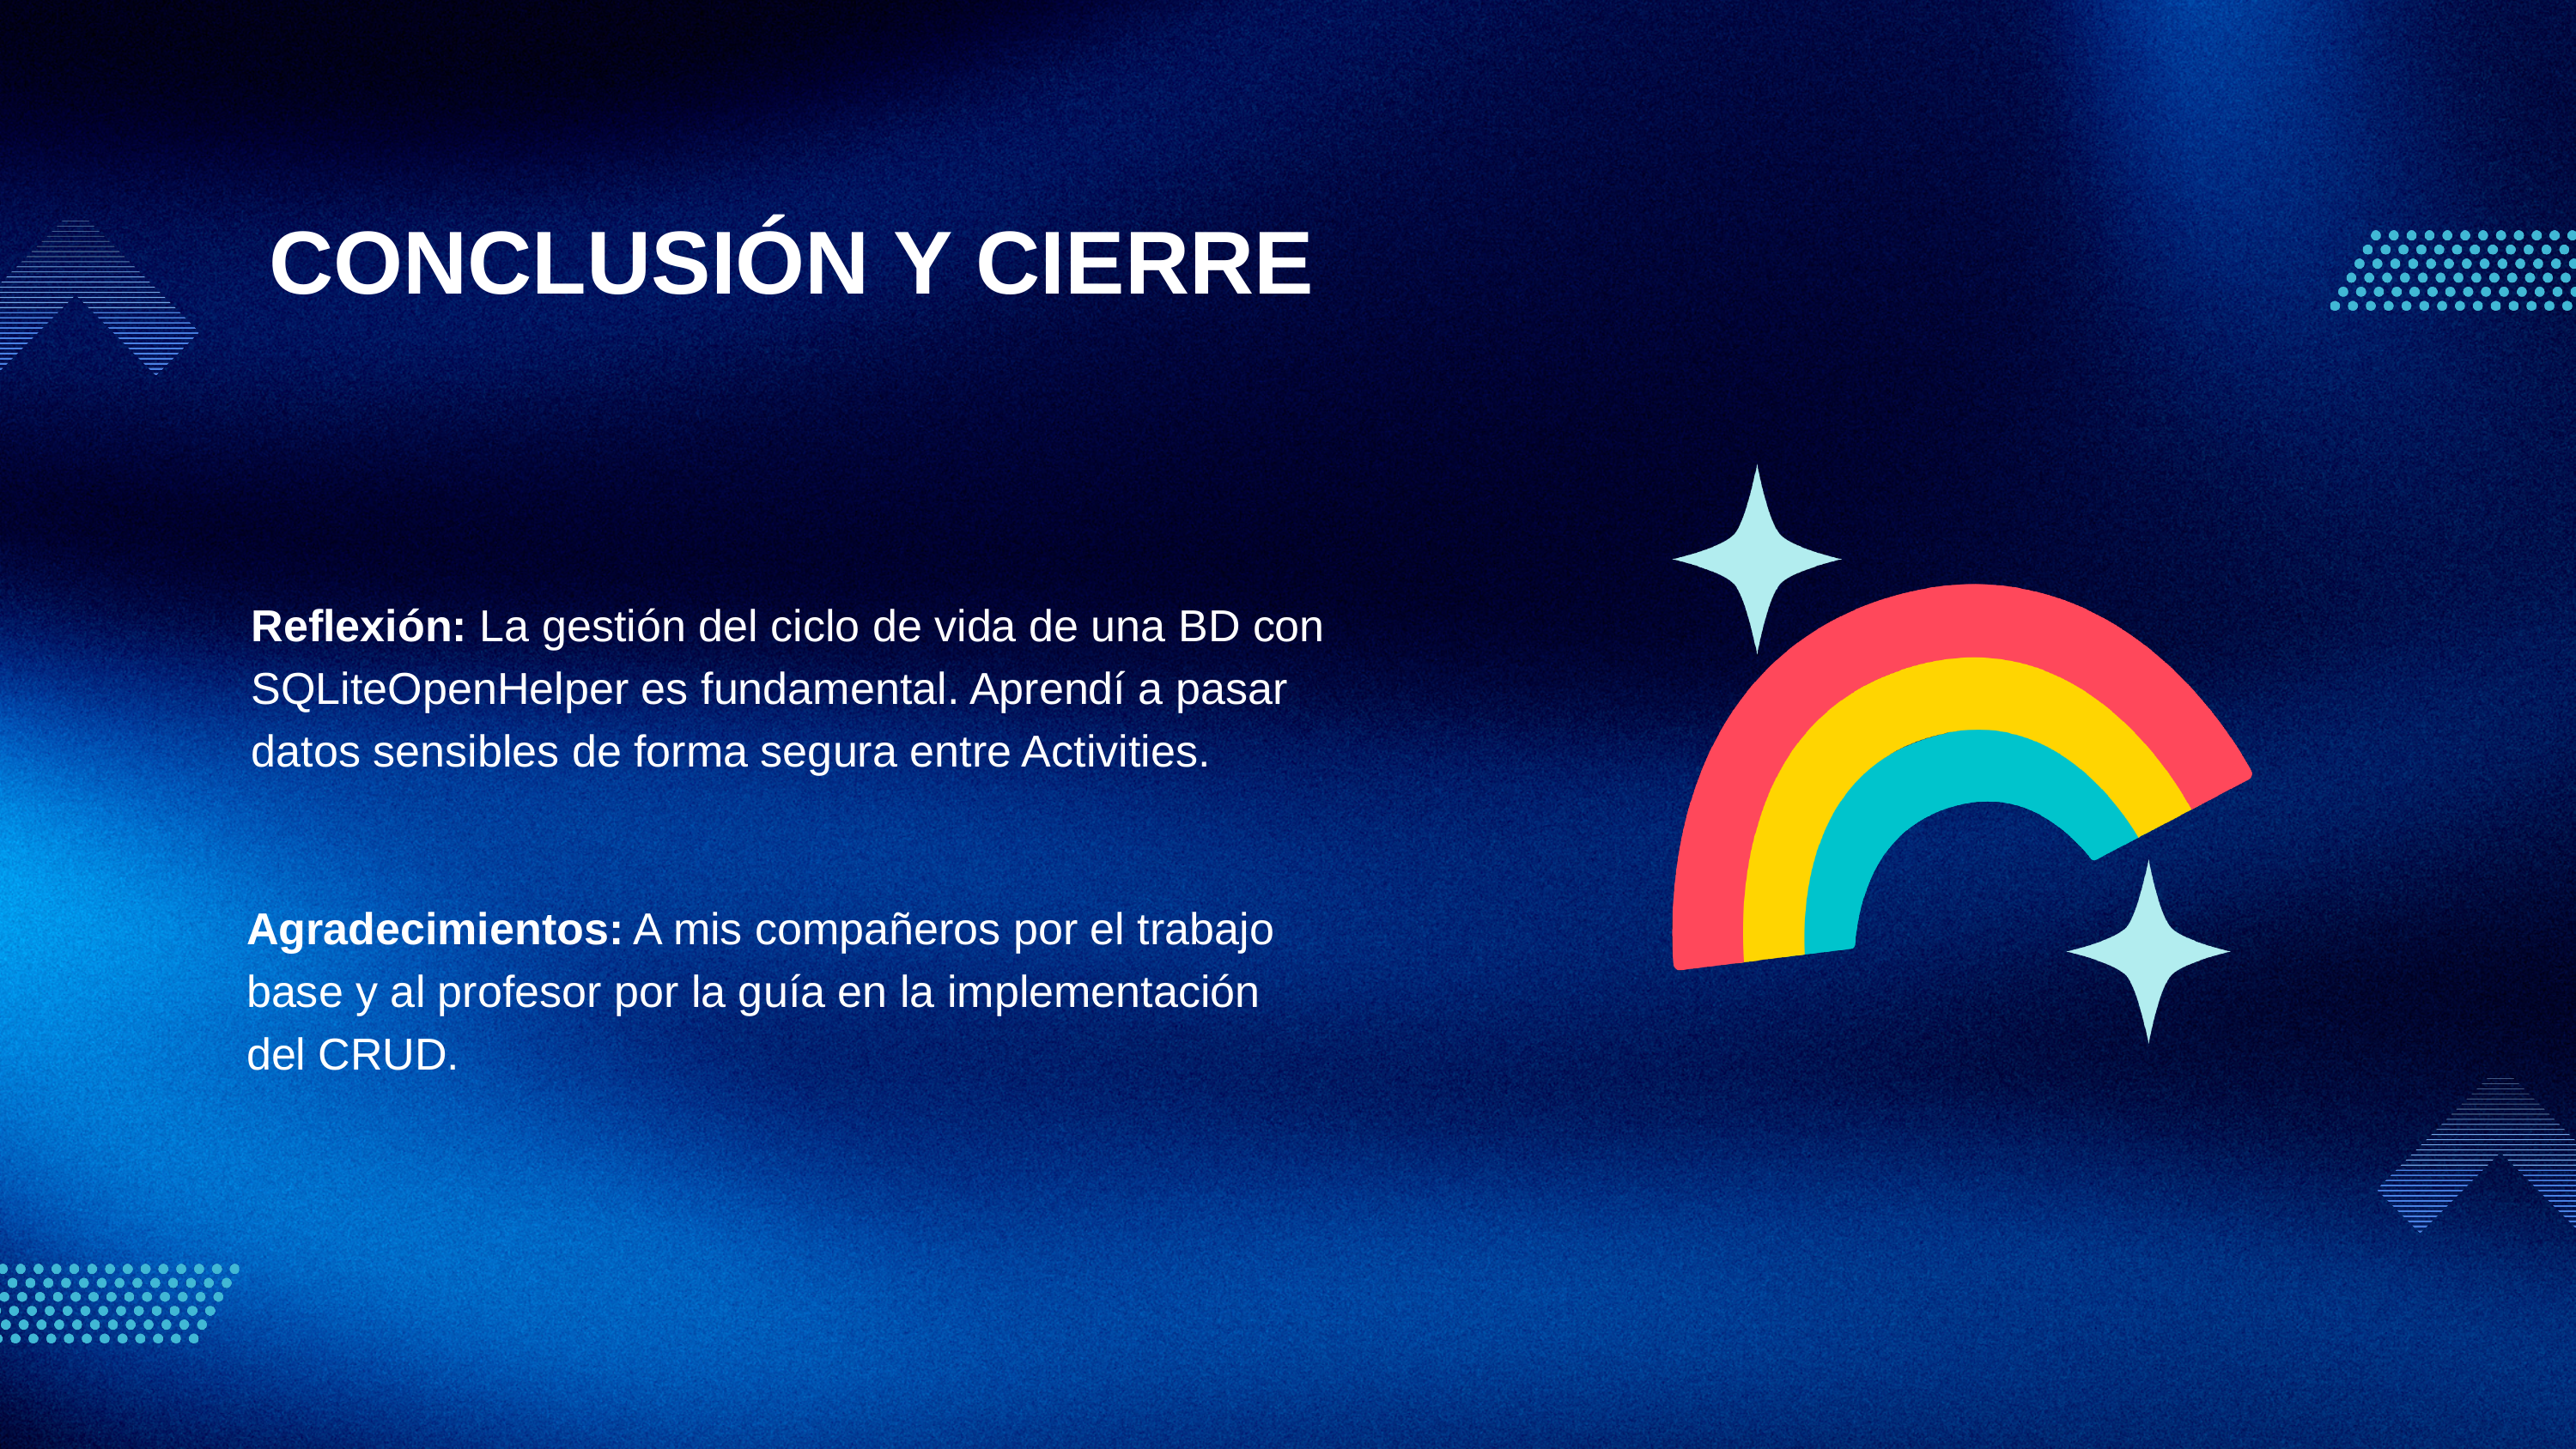

CONCLUSIÓN Y CIERRE

Reflexión: La gestión del ciclo de vida de una BD con SQLiteOpenHelper es fundamental. Aprendí a pasar datos sensibles de forma segura entre Activities.
Agradecimientos: A mis compañeros por el trabajo base y al profesor por la guía en la implementación del CRUD.